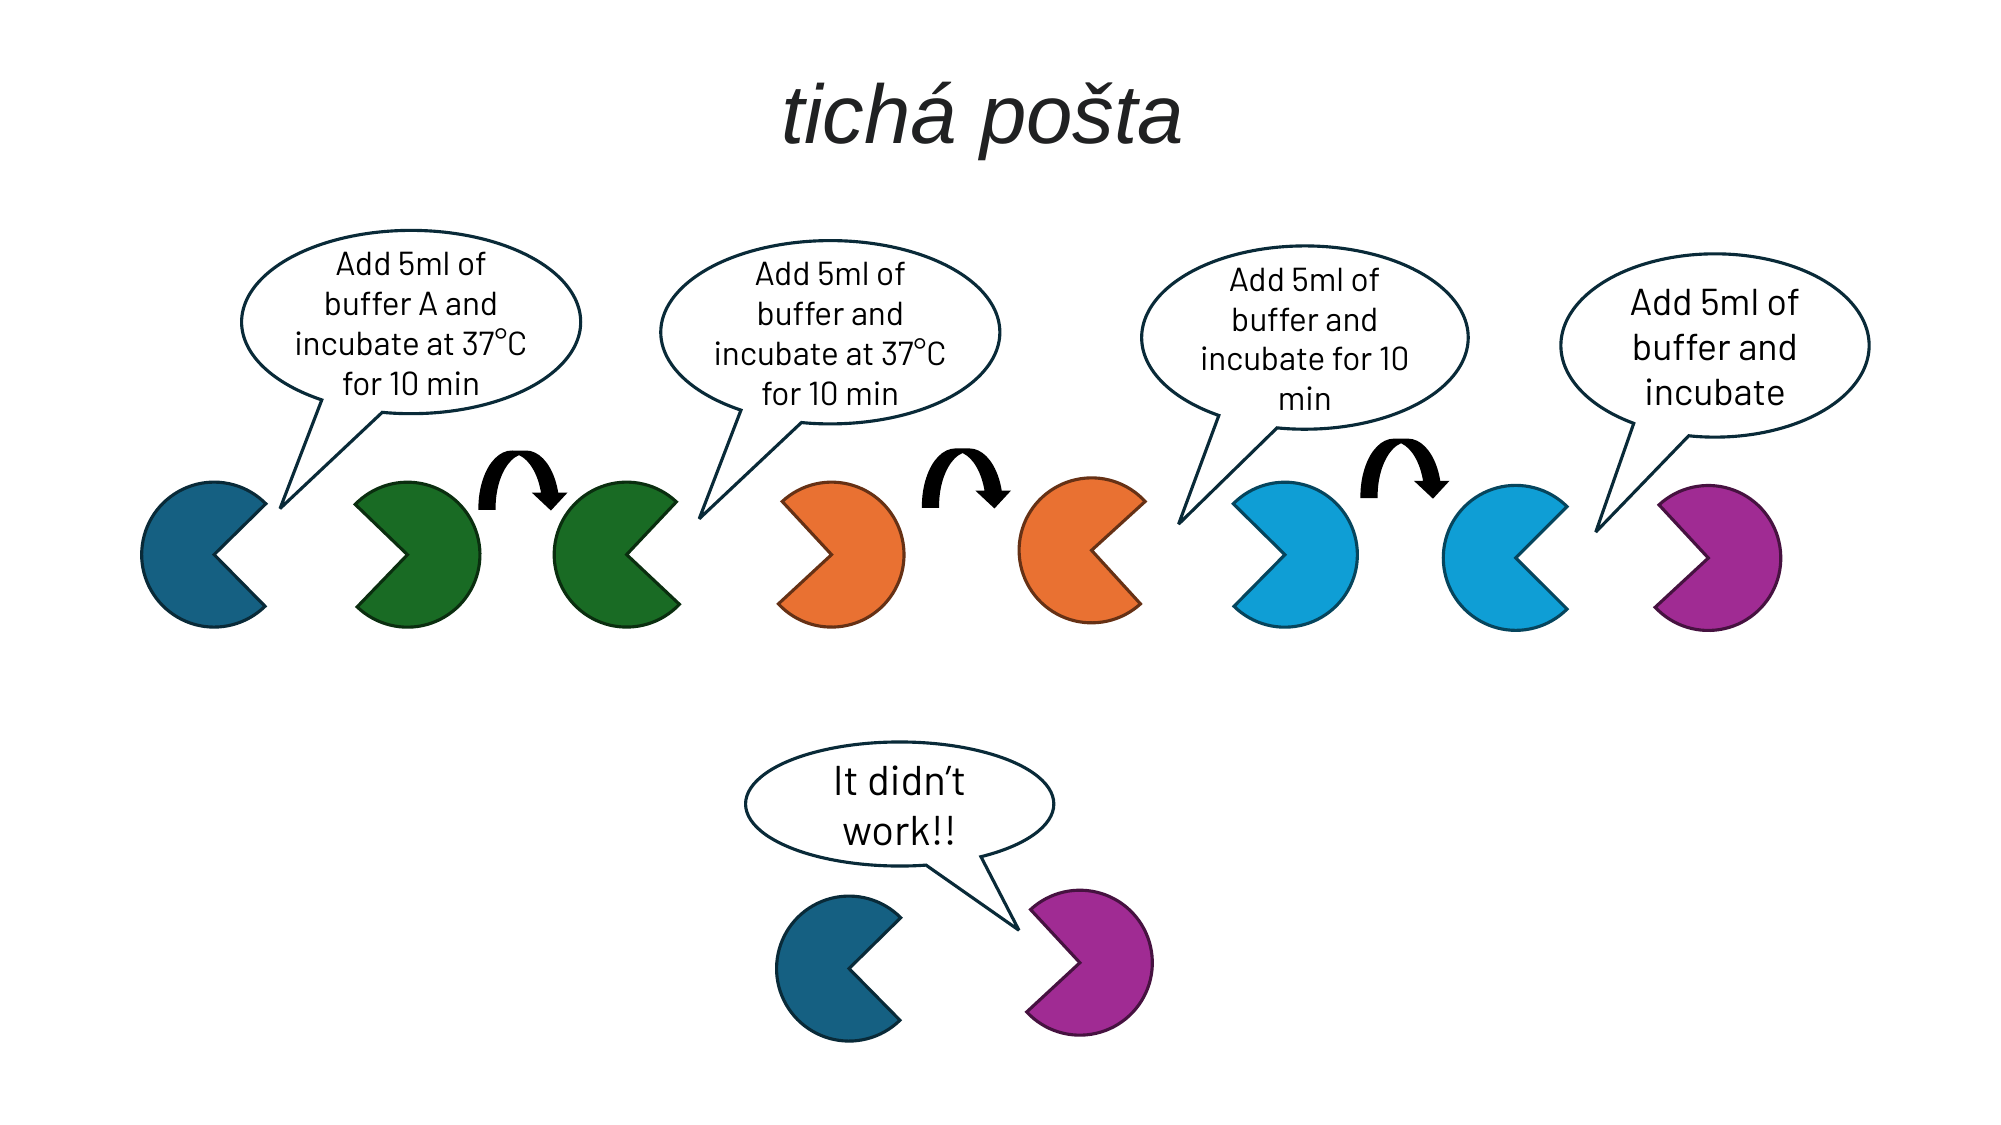

tichá pošta
Add 5ml of buffer A and incubate at 37°C for 10 min
Add 5ml of buffer and incubate at 37°C for 10 min
Add 5ml of buffer and incubate for 10 min
Add 5ml of buffer and incubate

It didn’t work!!